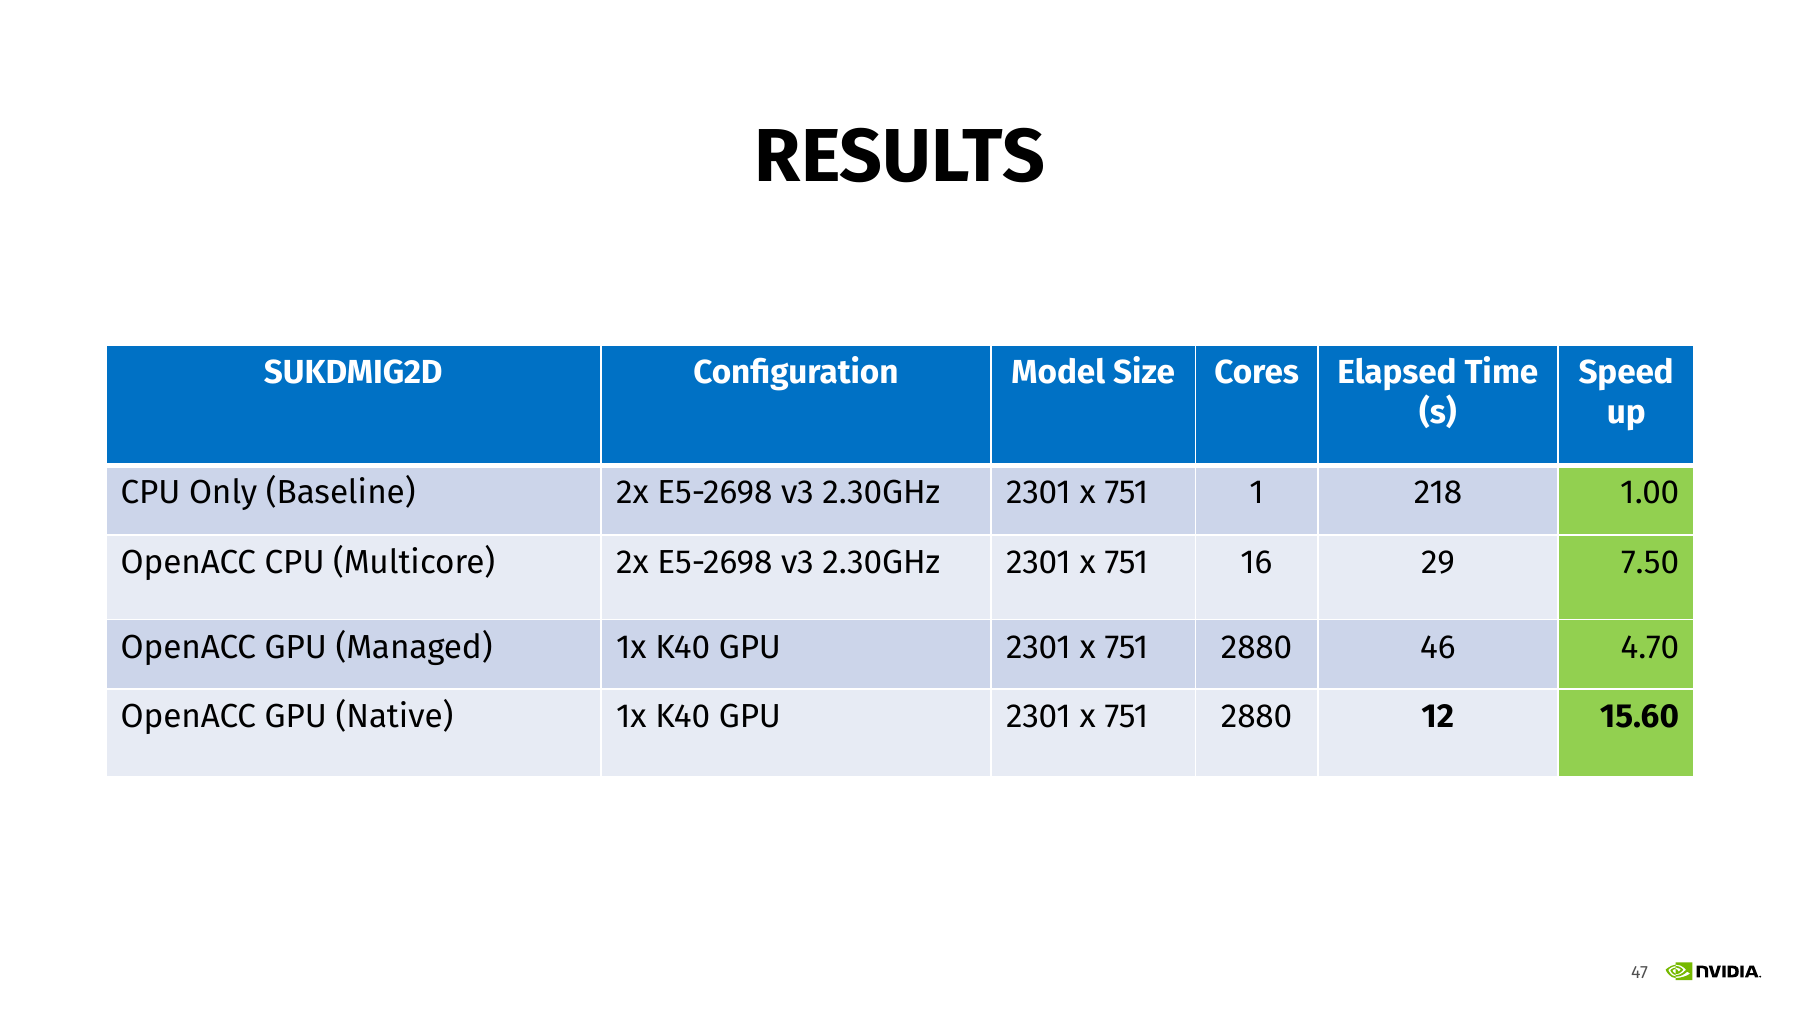

# RESULTS

| SUKDMIG2D | Configuration | Model Size | Cores | Elapsed Time (s) | Speedup |
| --- | --- | --- | --- | --- | --- |
| CPU Only (Baseline) | 2x E5-2698 v3 2.30GHz | 2301 x 751 | 1 | 218 | 1.00 |
| OpenACC CPU (Multicore) | 2x E5-2698 v3 2.30GHz | 2301 x 751 | 16 | 29 | 7.50 |
| OpenACC GPU (Managed) | 1x K40 GPU | 2301 x 751 | 2880 | 46 | 4.70 |
| OpenACC GPU (Native) | 1x K40 GPU | 2301 x 751 | 2880 | 12 | 15.60 |